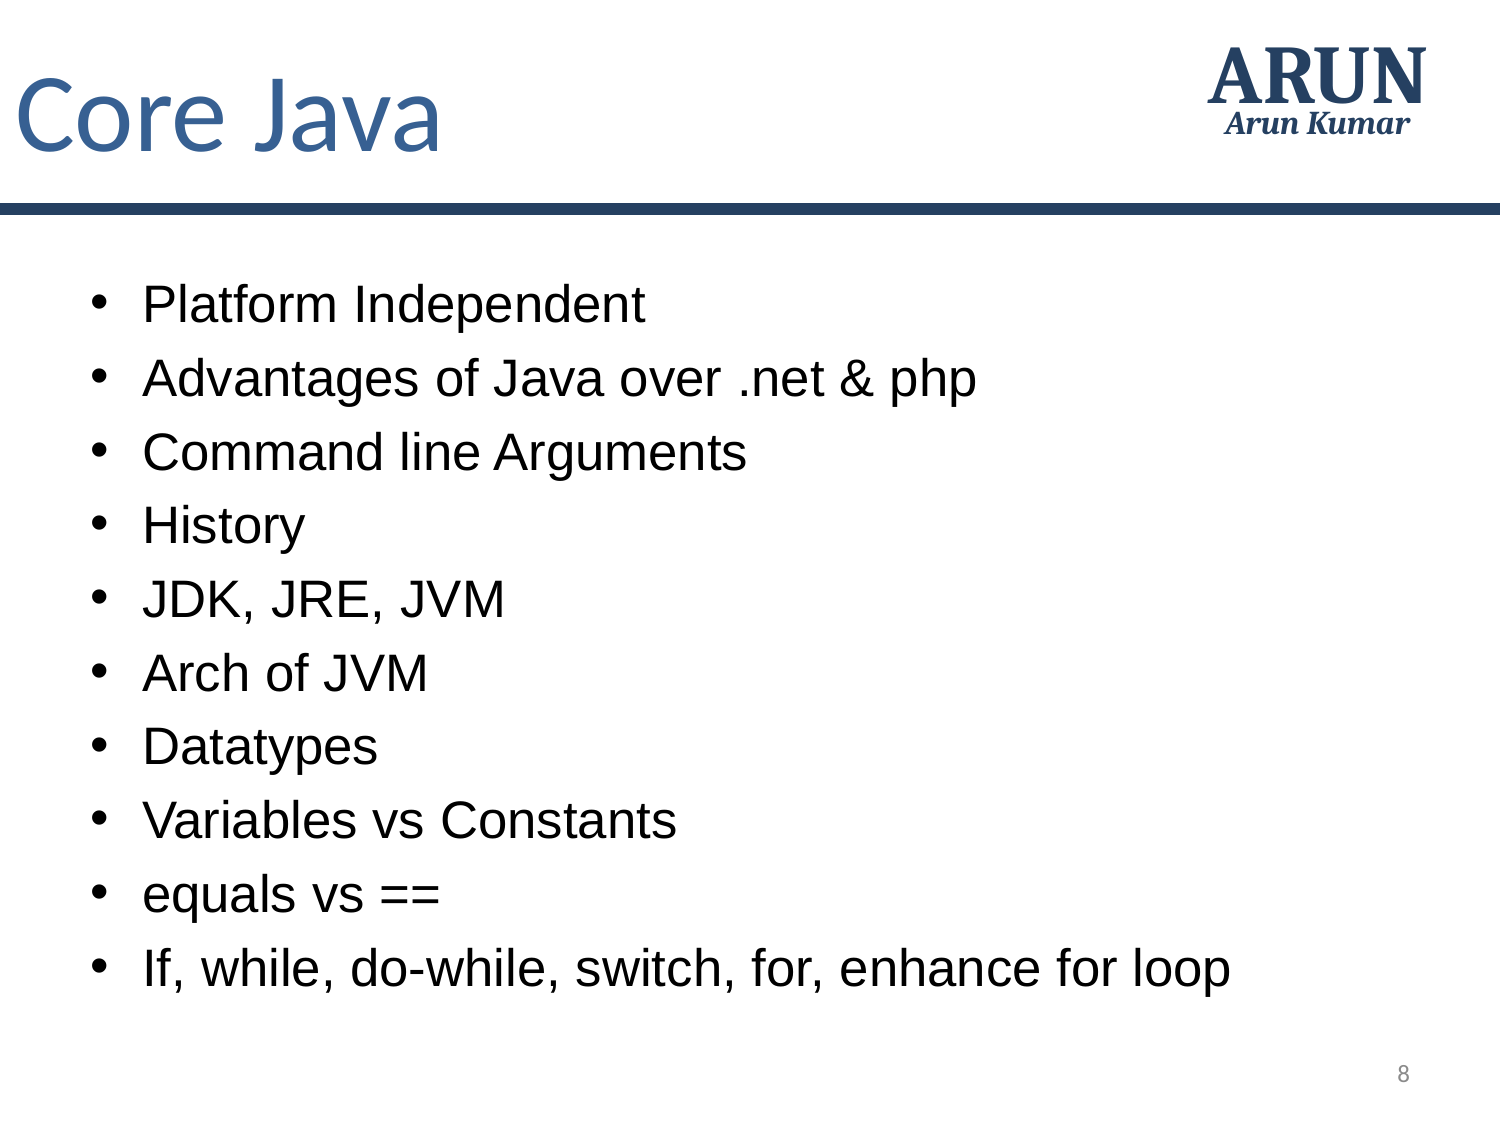

Core Java

ARUN
Arun Kumar

Platform Independent
Advantages of Java over .net & php
Command line Arguments
History
JDK, JRE, JVM
Arch of JVM
Datatypes
Variables vs Constants
equals vs ==
If, while, do-while, switch, for, enhance for loop
8